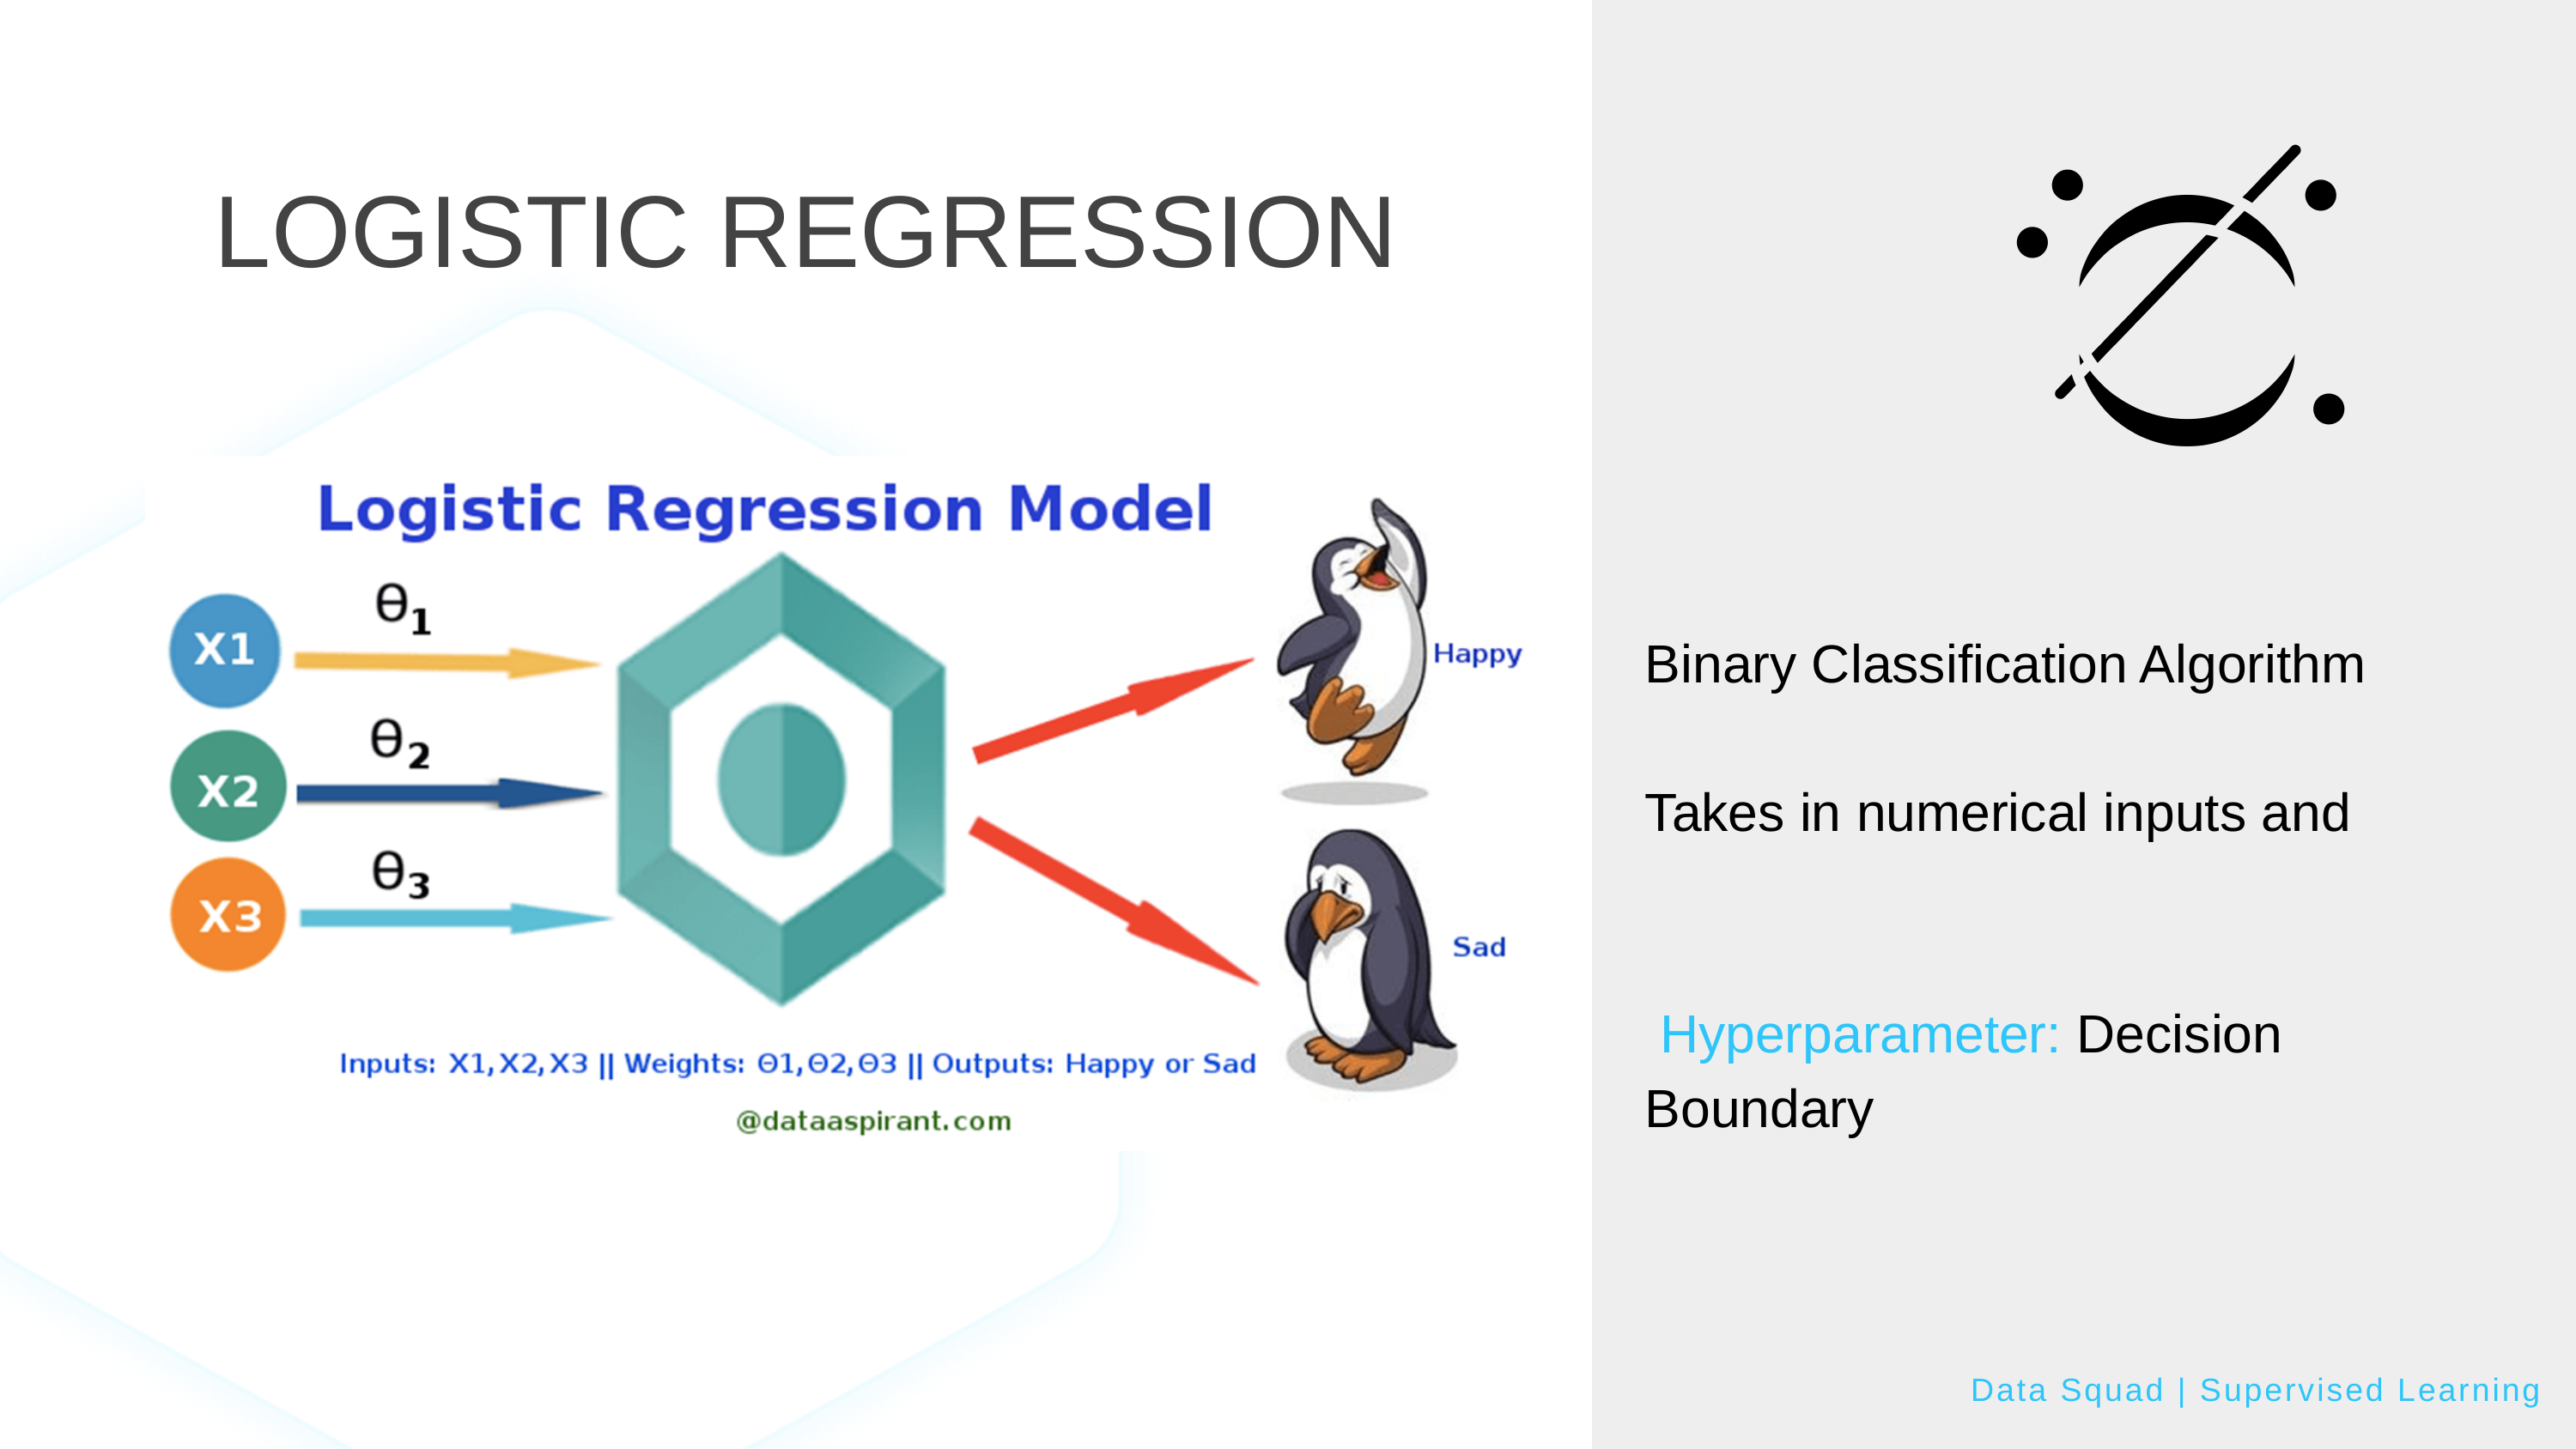

LOGISTIC REGRESSION

Binary Classification Algorithm

Takes in numerical inputs and

 Hyperparameter: Decision Boundary
Data Squad | Supervised Learning